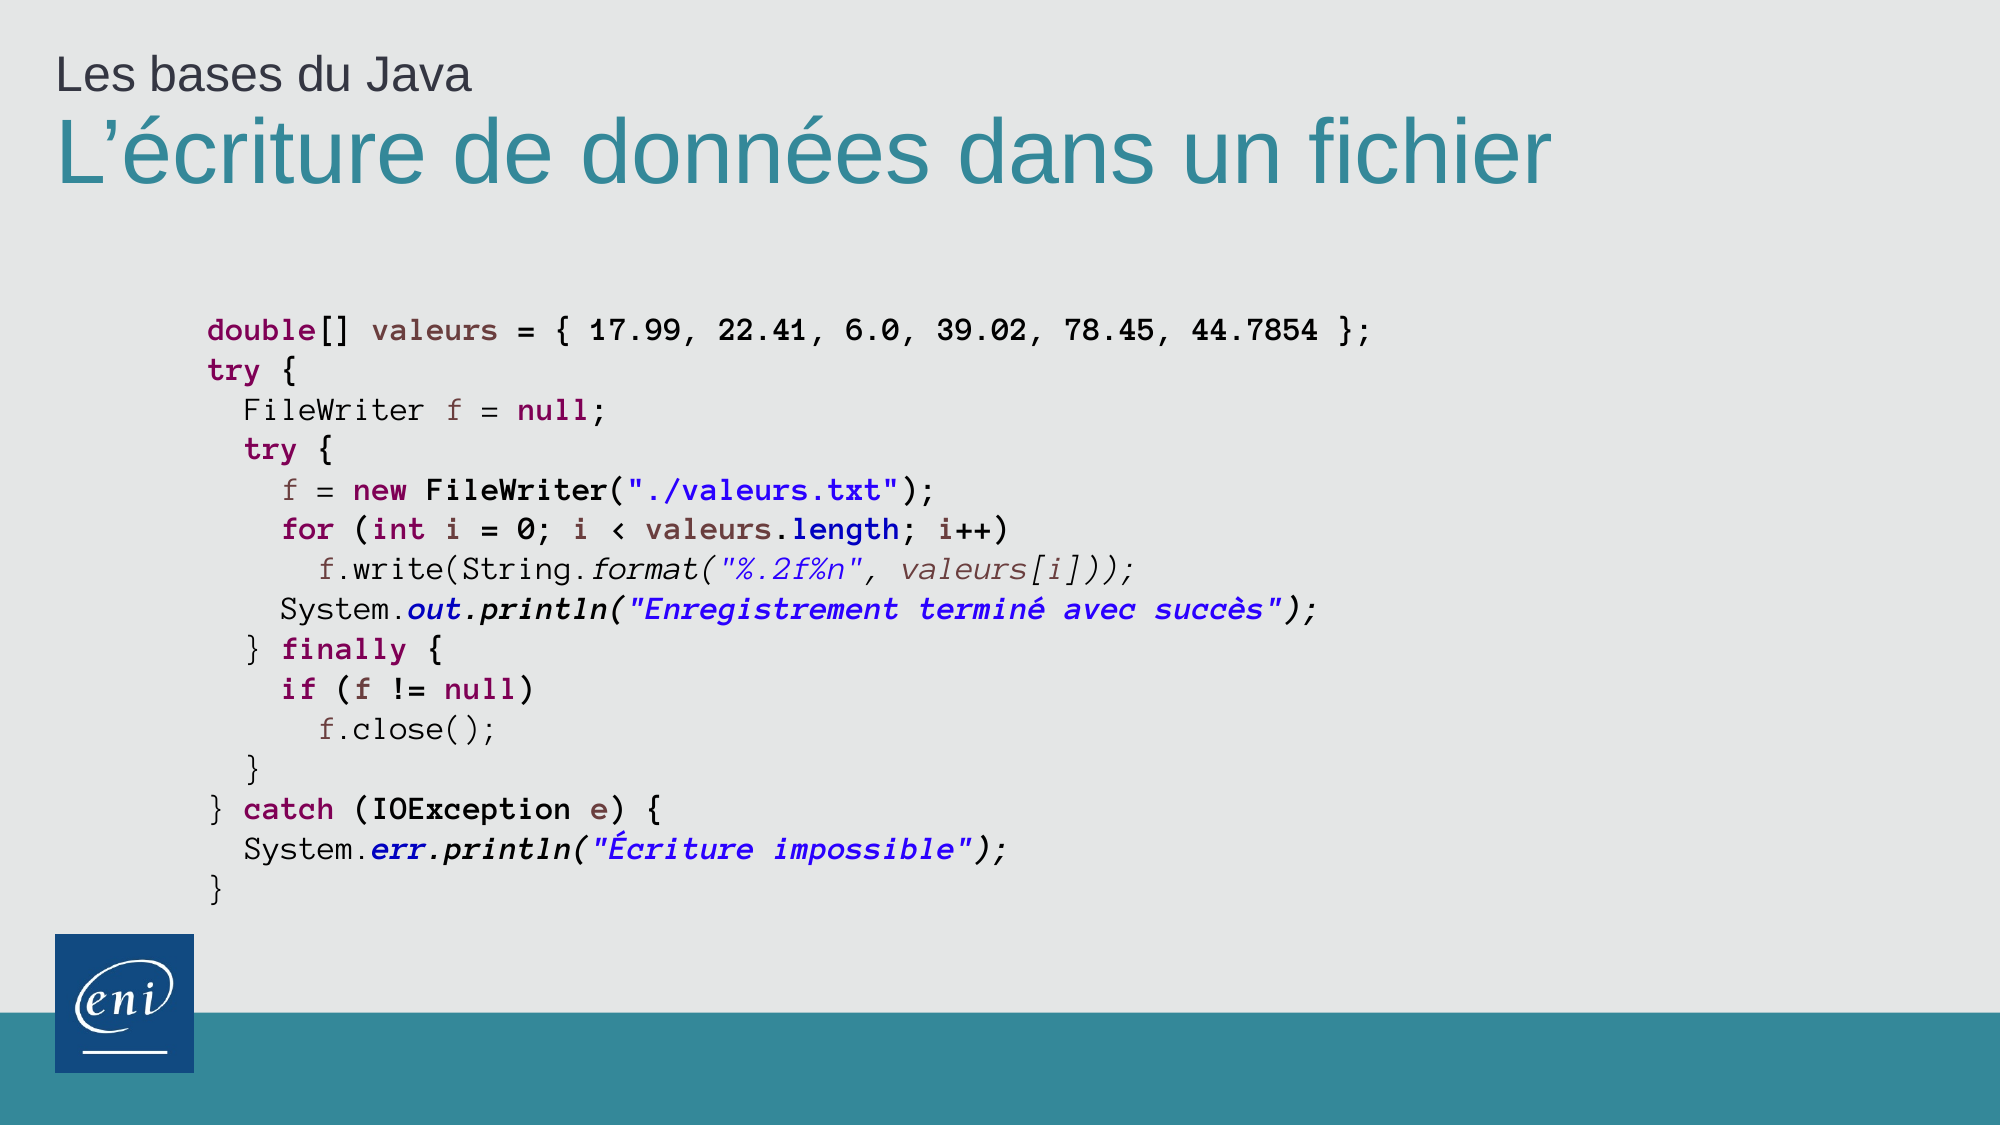

Les bases du Java
# L’écriture de données dans un fichier
double[] valeurs = { 17.99, 22.41, 6.0, 39.02, 78.45, 44.7854 };
try {
  FileWriter f = null;
  try {
    f = new FileWriter("./valeurs.txt");
    for (int i = 0; i < valeurs.length; i++)
      f.write(String.format("%.2f%n", valeurs[i]));
    System.out.println("Enregistrement terminé avec succès");
  } finally {
    if (f != null)
      f.close();
  }
} catch (IOException e) {
  System.err.println("Écriture impossible");
}